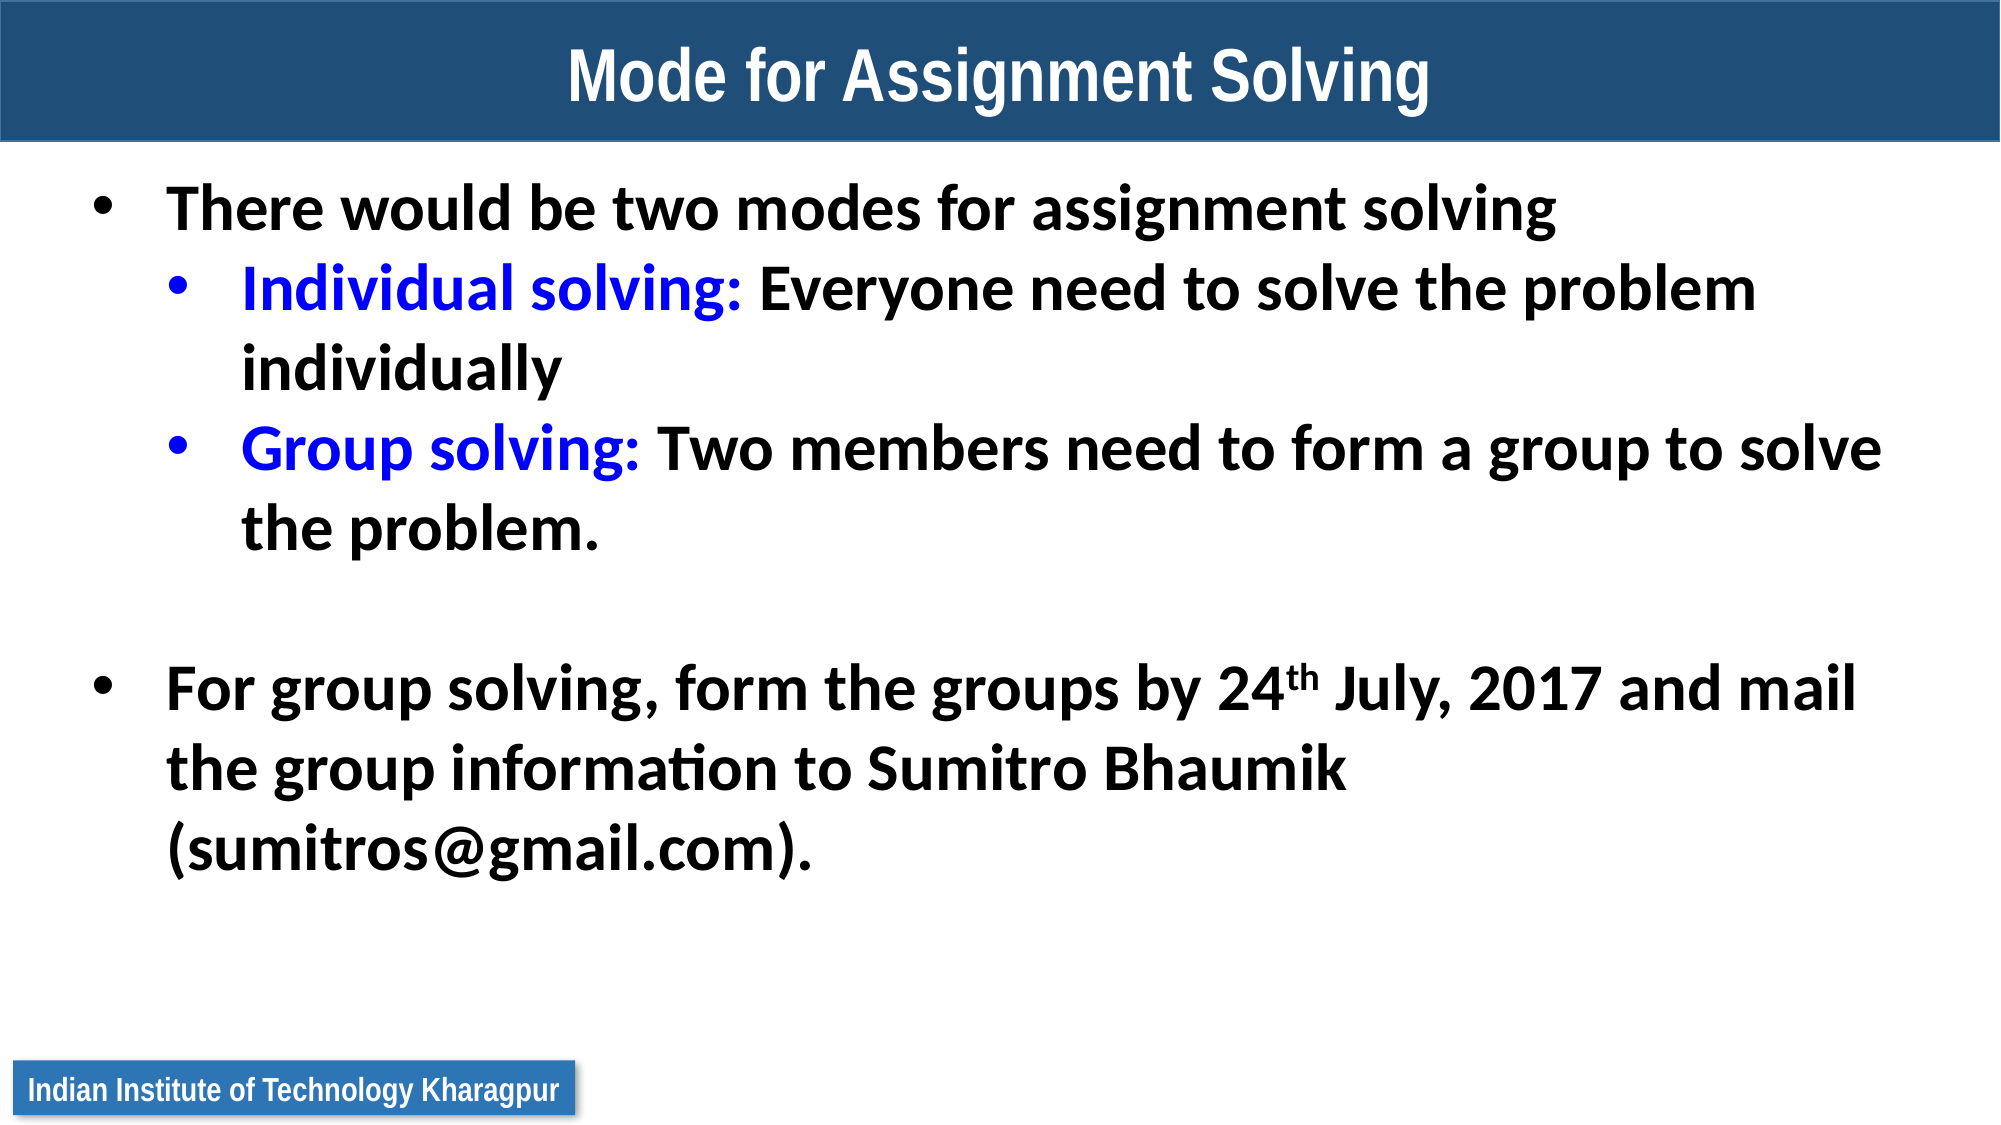

Mode for Assignment Solving
There would be two modes for assignment solving
Individual solving: Everyone need to solve the problem individually
Group solving: Two members need to form a group to solve the problem.

For group solving, form the groups by 24th July, 2017 and mail the group information to Sumitro Bhaumik (sumitros@gmail.com).
Indian Institute of Technology Kharagpur